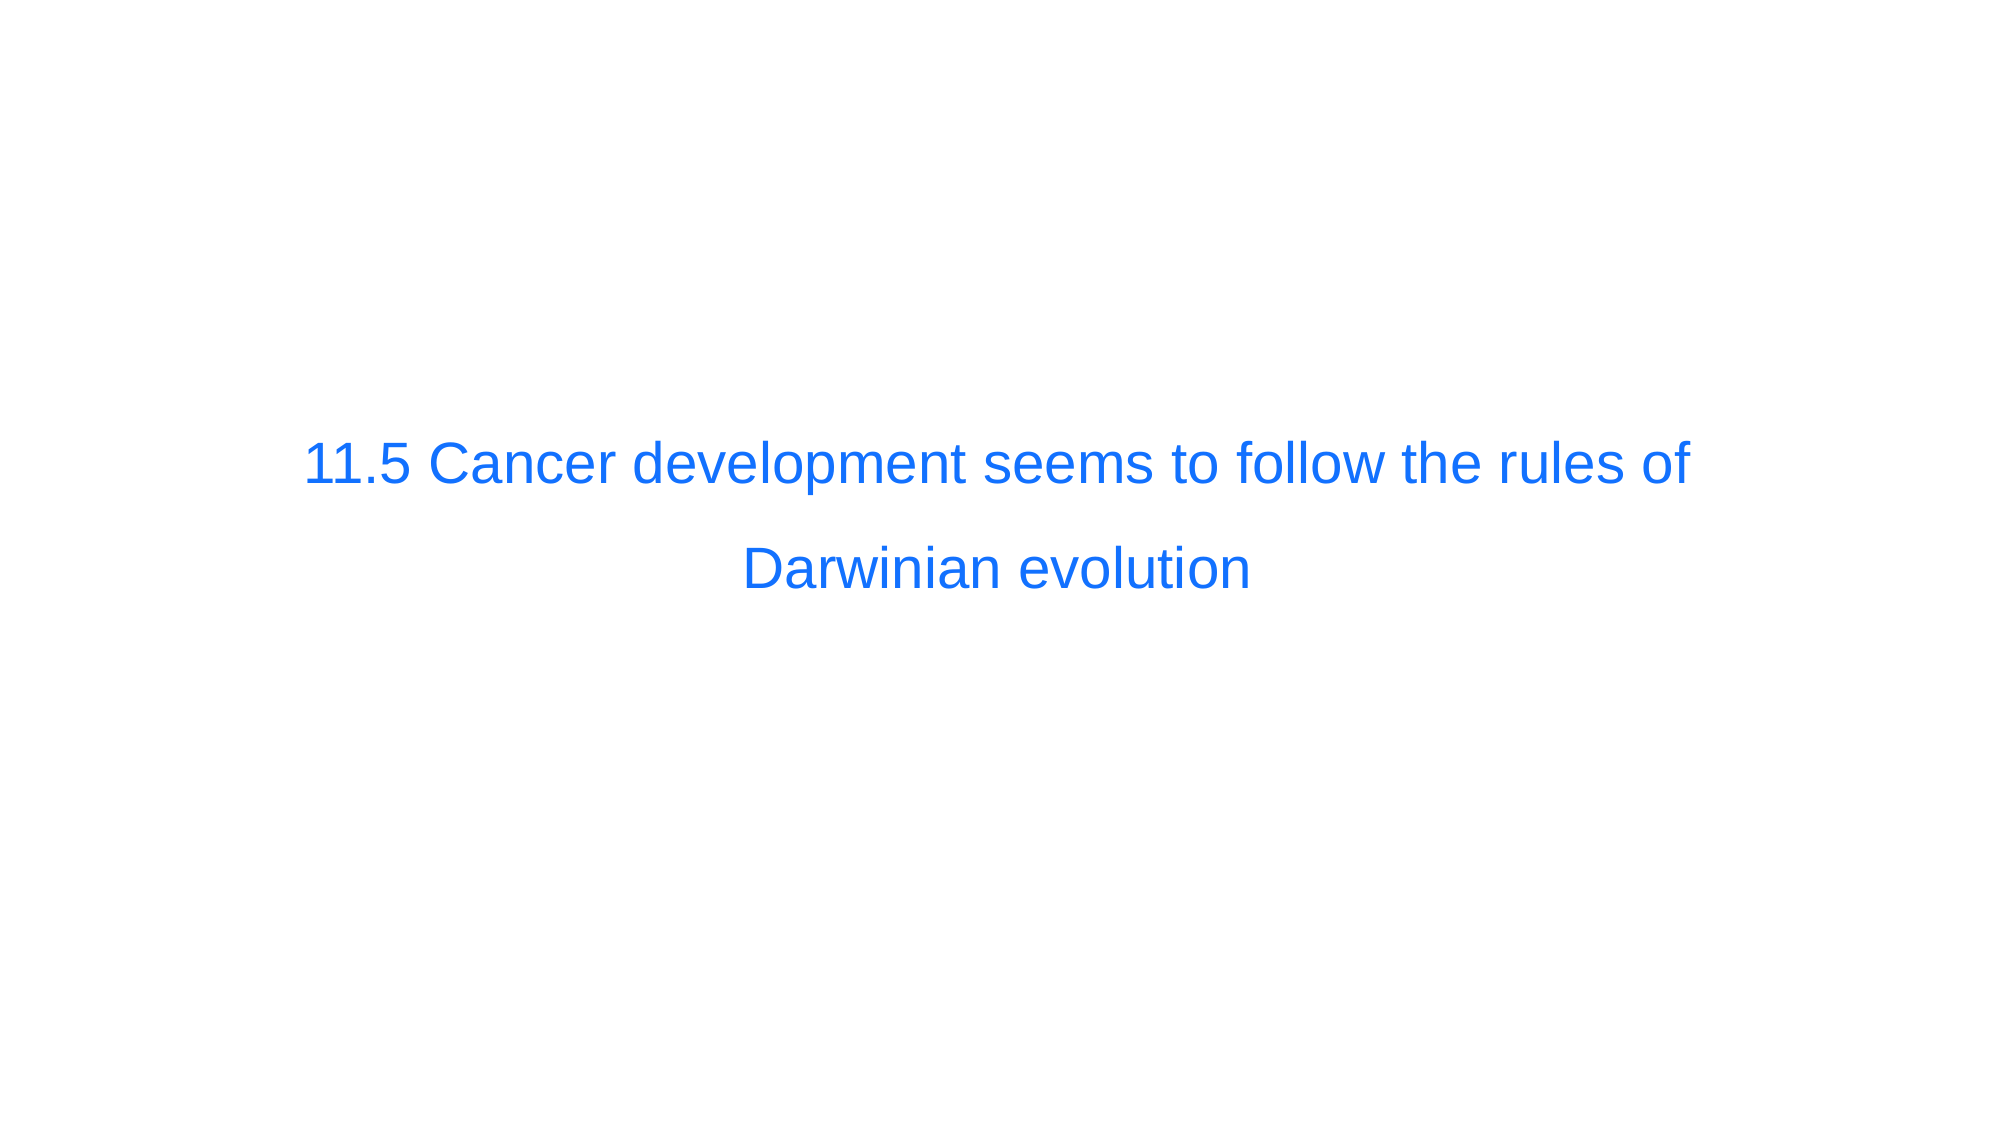

11.5 Cancer development seems to follow the rules of Darwinian evolution